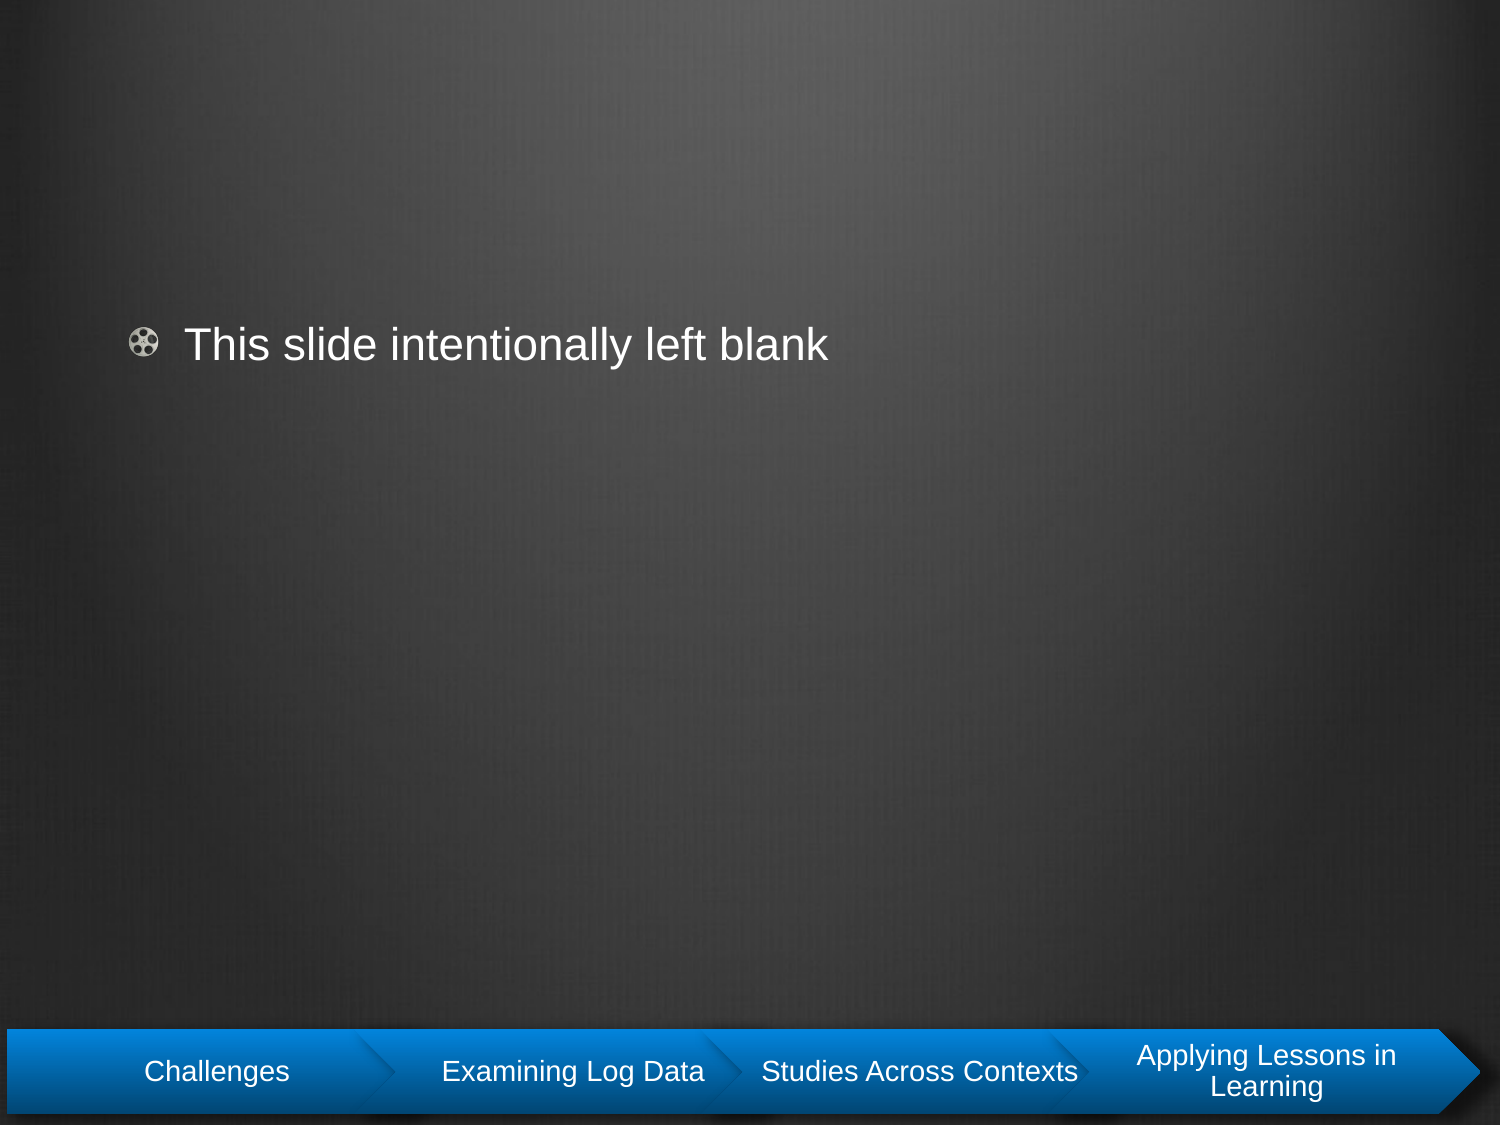

#
This slide intentionally left blank
Challenges
Examining Log Data
Studies Across Contexts
Applying Lessons in Learning